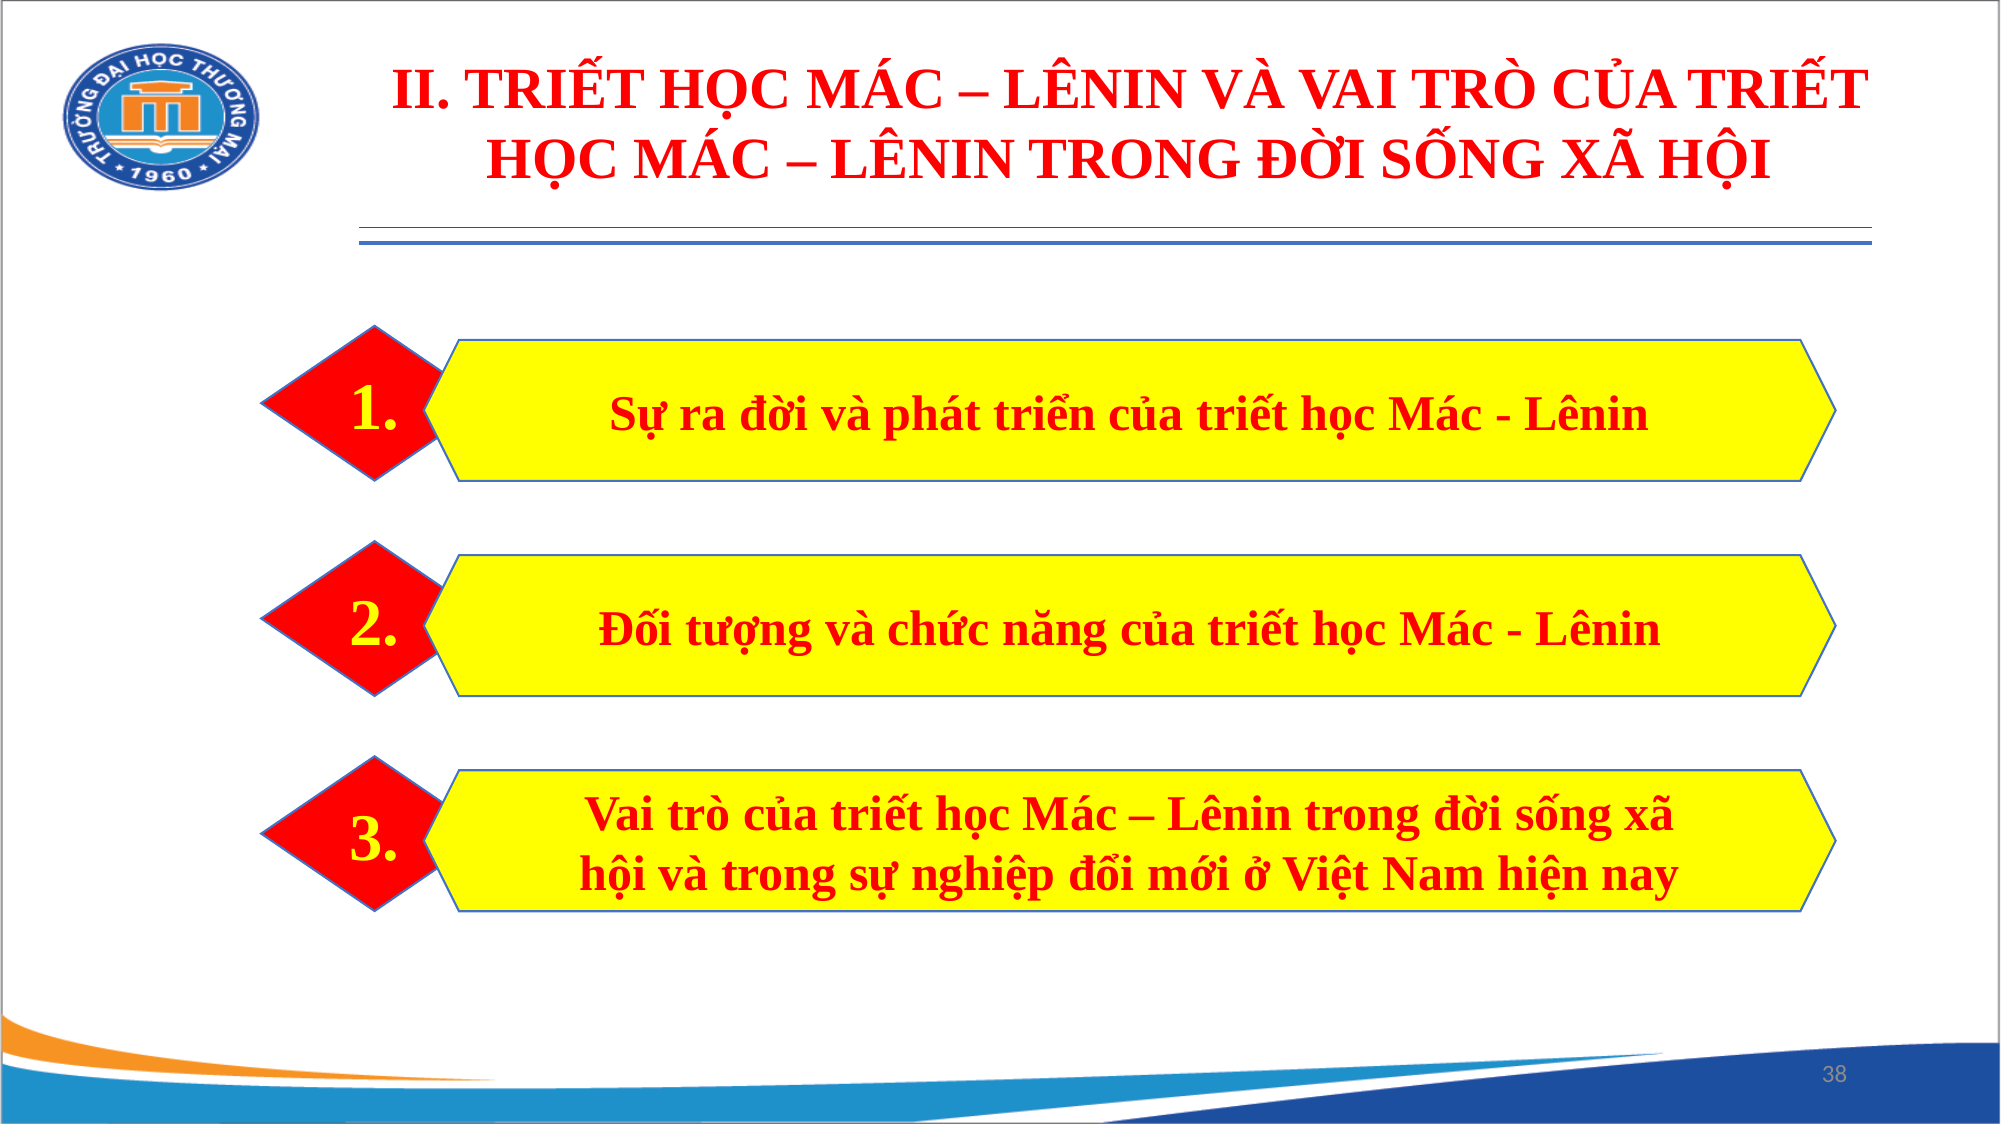

II. TRIẾT HỌC MÁC – LÊNIN VÀ VAI TRÒ CỦA TRIẾT HỌC MÁC – LÊNIN TRONG ĐỜI SỐNG XÃ HỘI
1.
Sự ra đời và phát triển của triết học Mác - Lênin
2.
Đối tượng và chức năng của triết học Mác - Lênin
3.
Vai trò của triết học Mác – Lênin trong đời sống xã hội và trong sự nghiệp đổi mới ở Việt Nam hiện nay
38